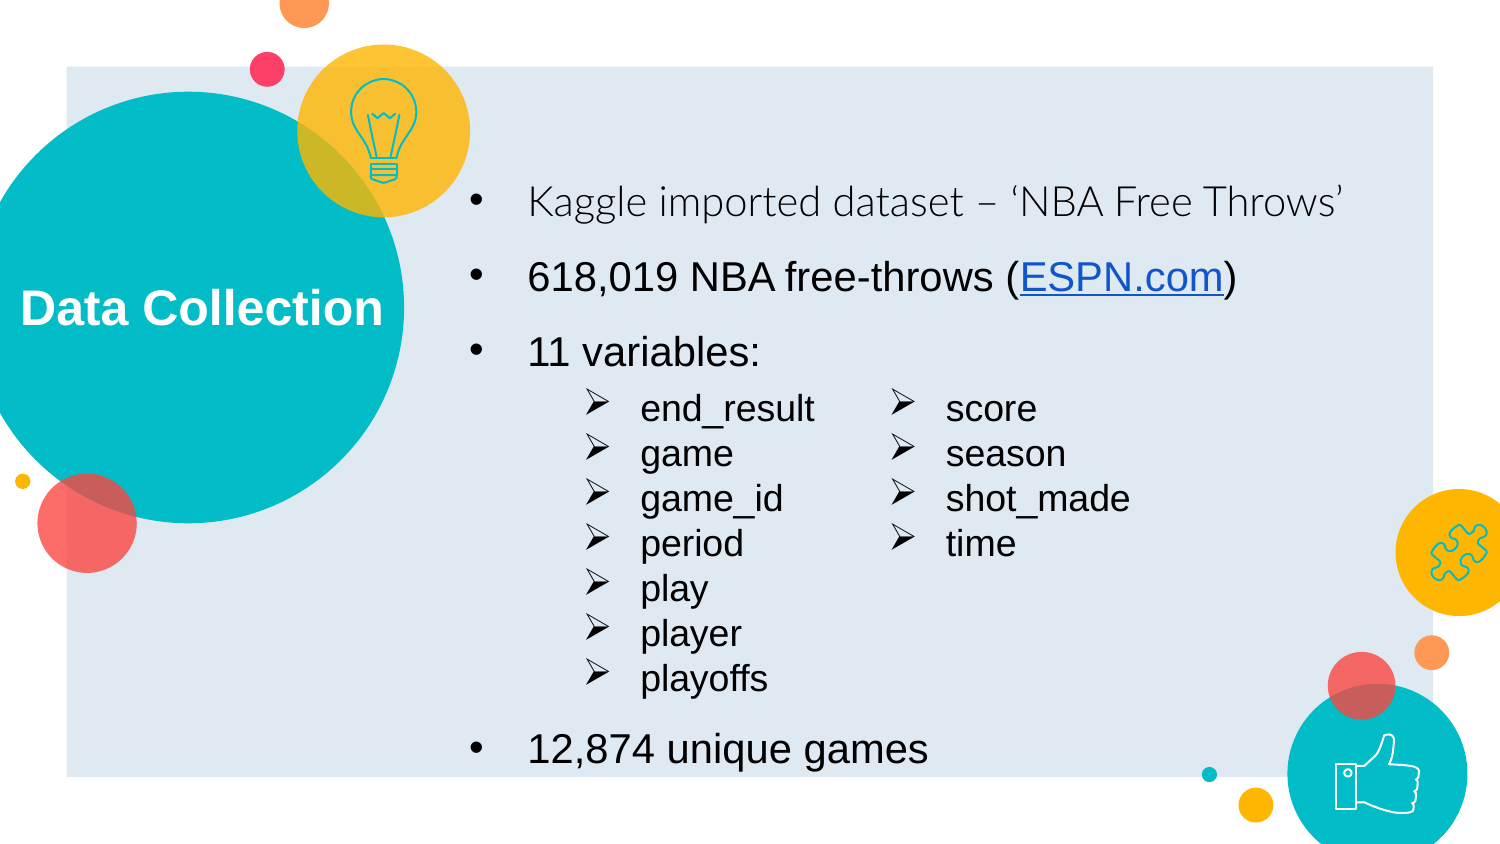

# Data Collection

Kaggle imported dataset – ‘NBA Free Throws’
618,019 NBA free-throws (ESPN.com)
11 variables:

12,874 unique games

 end_result
 game
 game_id
 period
 play
 player
 playoffs
 score
 season
 shot_made
 time